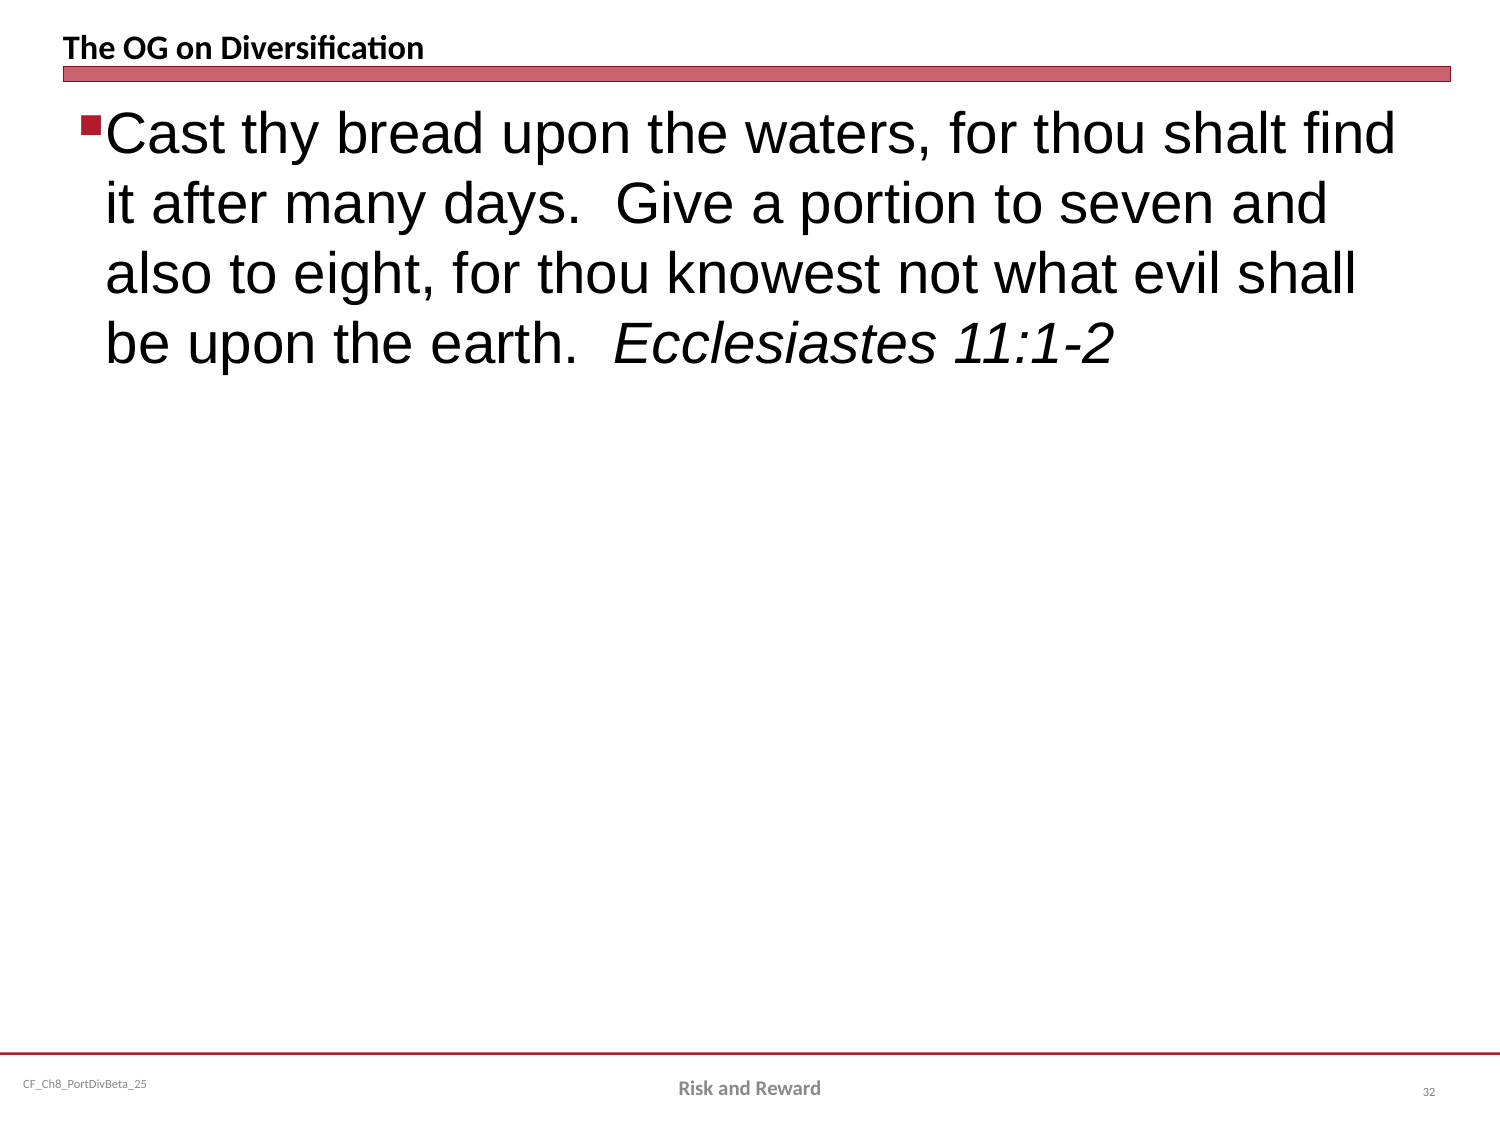

# The OG on Diversification
Cast thy bread upon the waters, for thou shalt find it after many days.  Give a portion to seven and also to eight, for thou knowest not what evil shall be upon the earth.  Ecclesiastes 11:1-2

Risk and Reward
32